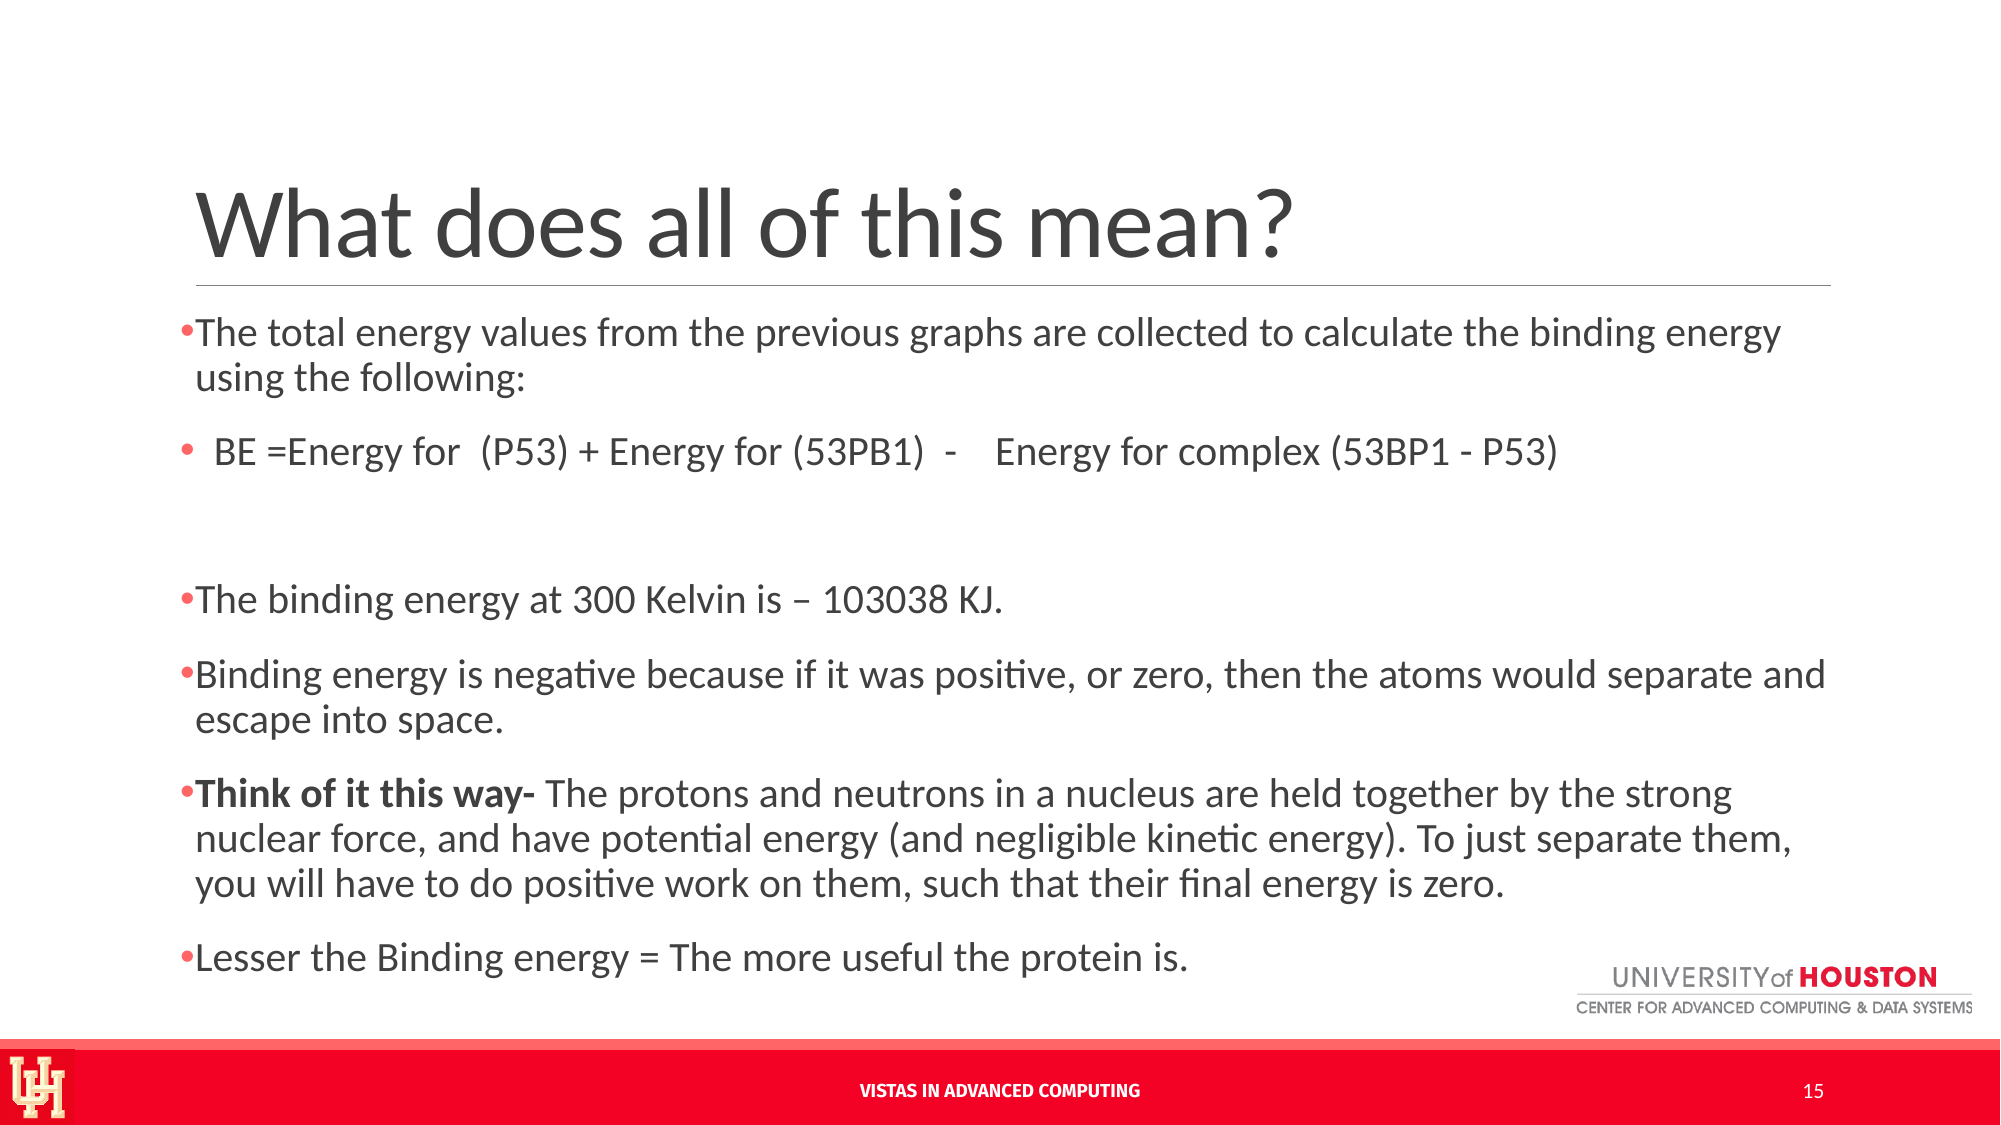

# What does all of this mean?
The total energy values from the previous graphs are collected to calculate the binding energy using the following:
  BE =Energy for  (P53) + Energy for (53PB1)  -    Energy for complex (53BP1 - P53)

The binding energy at 300 Kelvin is – 103038 KJ.
Binding energy is negative because if it was positive, or zero, then the atoms would separate and escape into space.
Think of it this way- The protons and neutrons in a nucleus are held together by the strong nuclear force, and have potential energy (and negligible kinetic energy). To just separate them, you will have to do positive work on them, such that their final energy is zero.
Lesser the Binding energy = The more useful the protein is.

Vistas in Advanced Computing
15